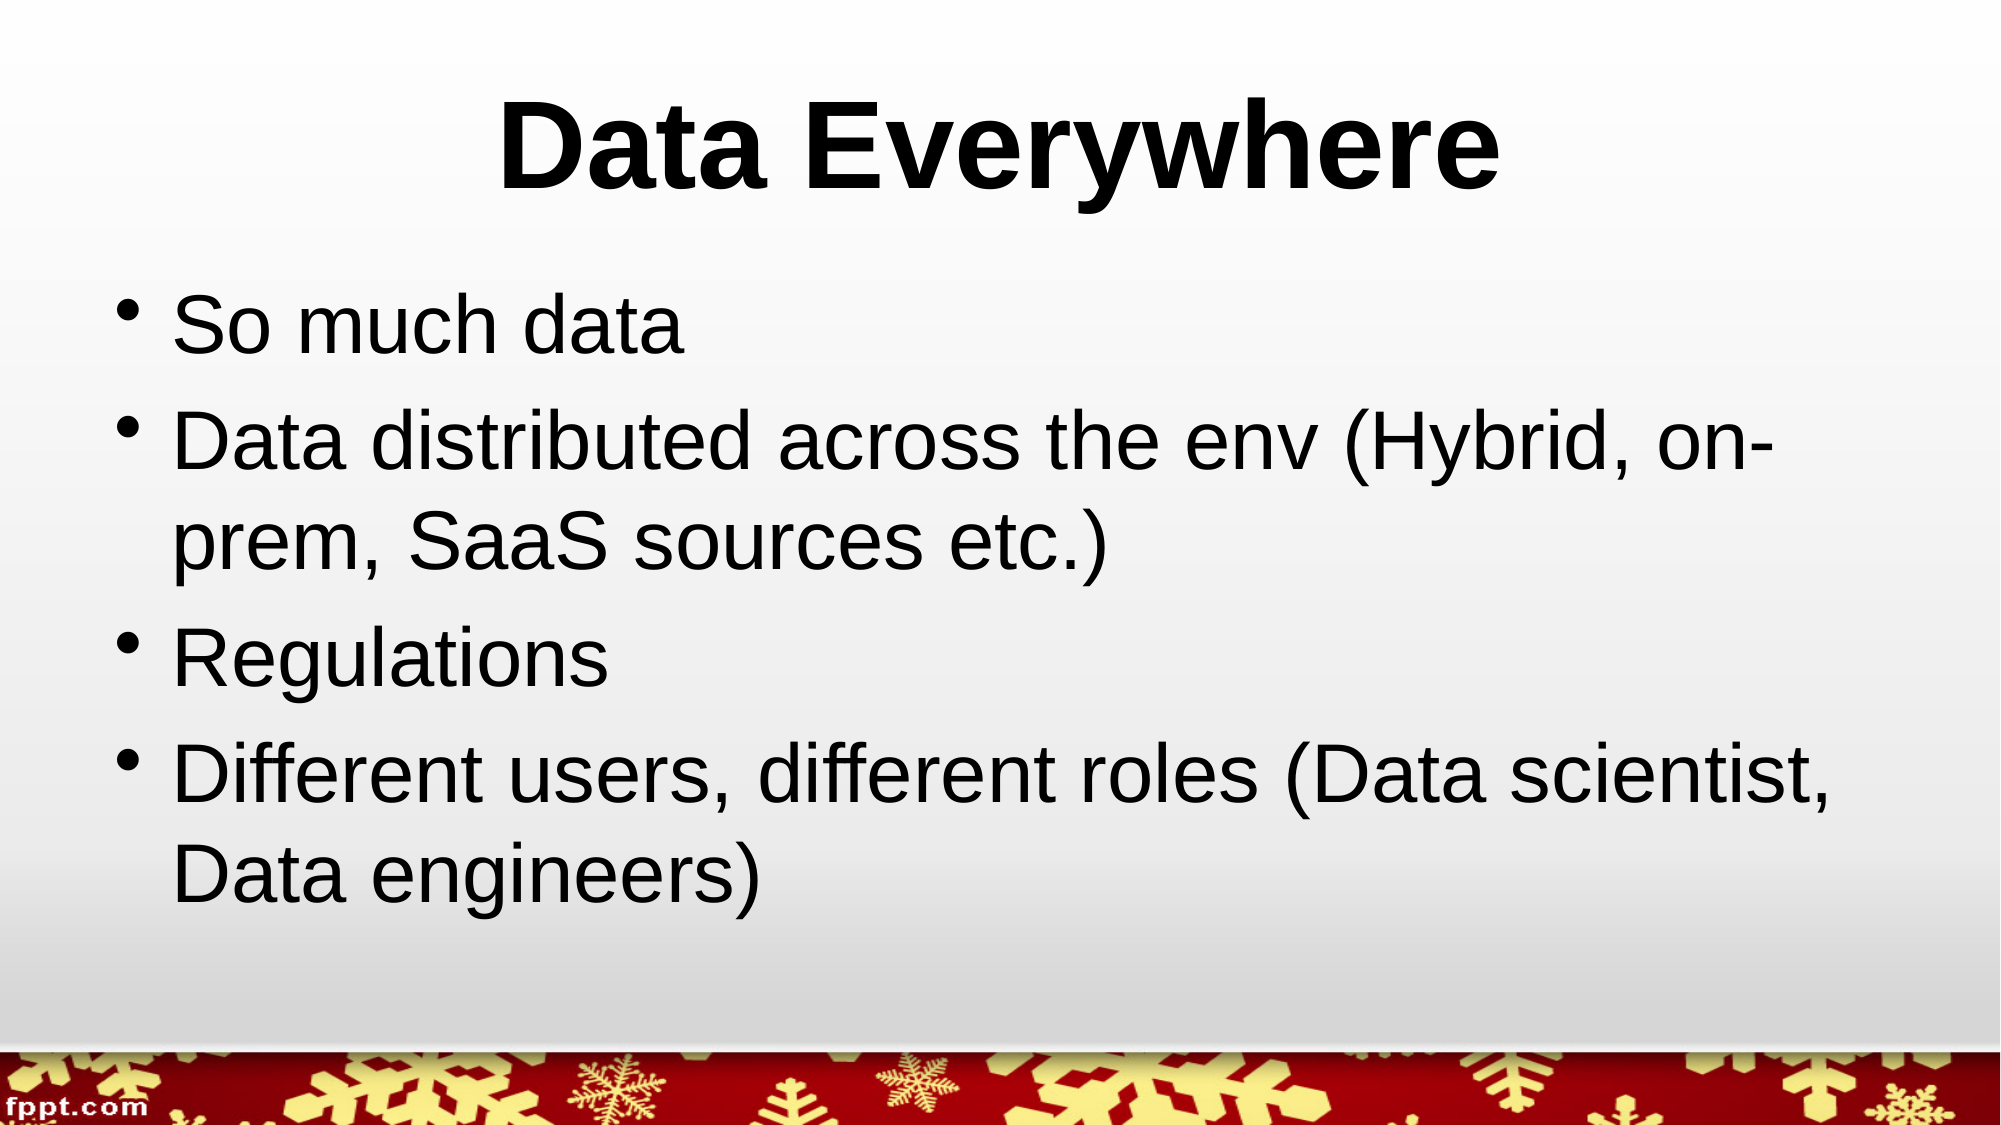

# Data Everywhere
So much data
Data distributed across the env (Hybrid, on-prem, SaaS sources etc.)
Regulations
Different users, different roles (Data scientist, Data engineers)